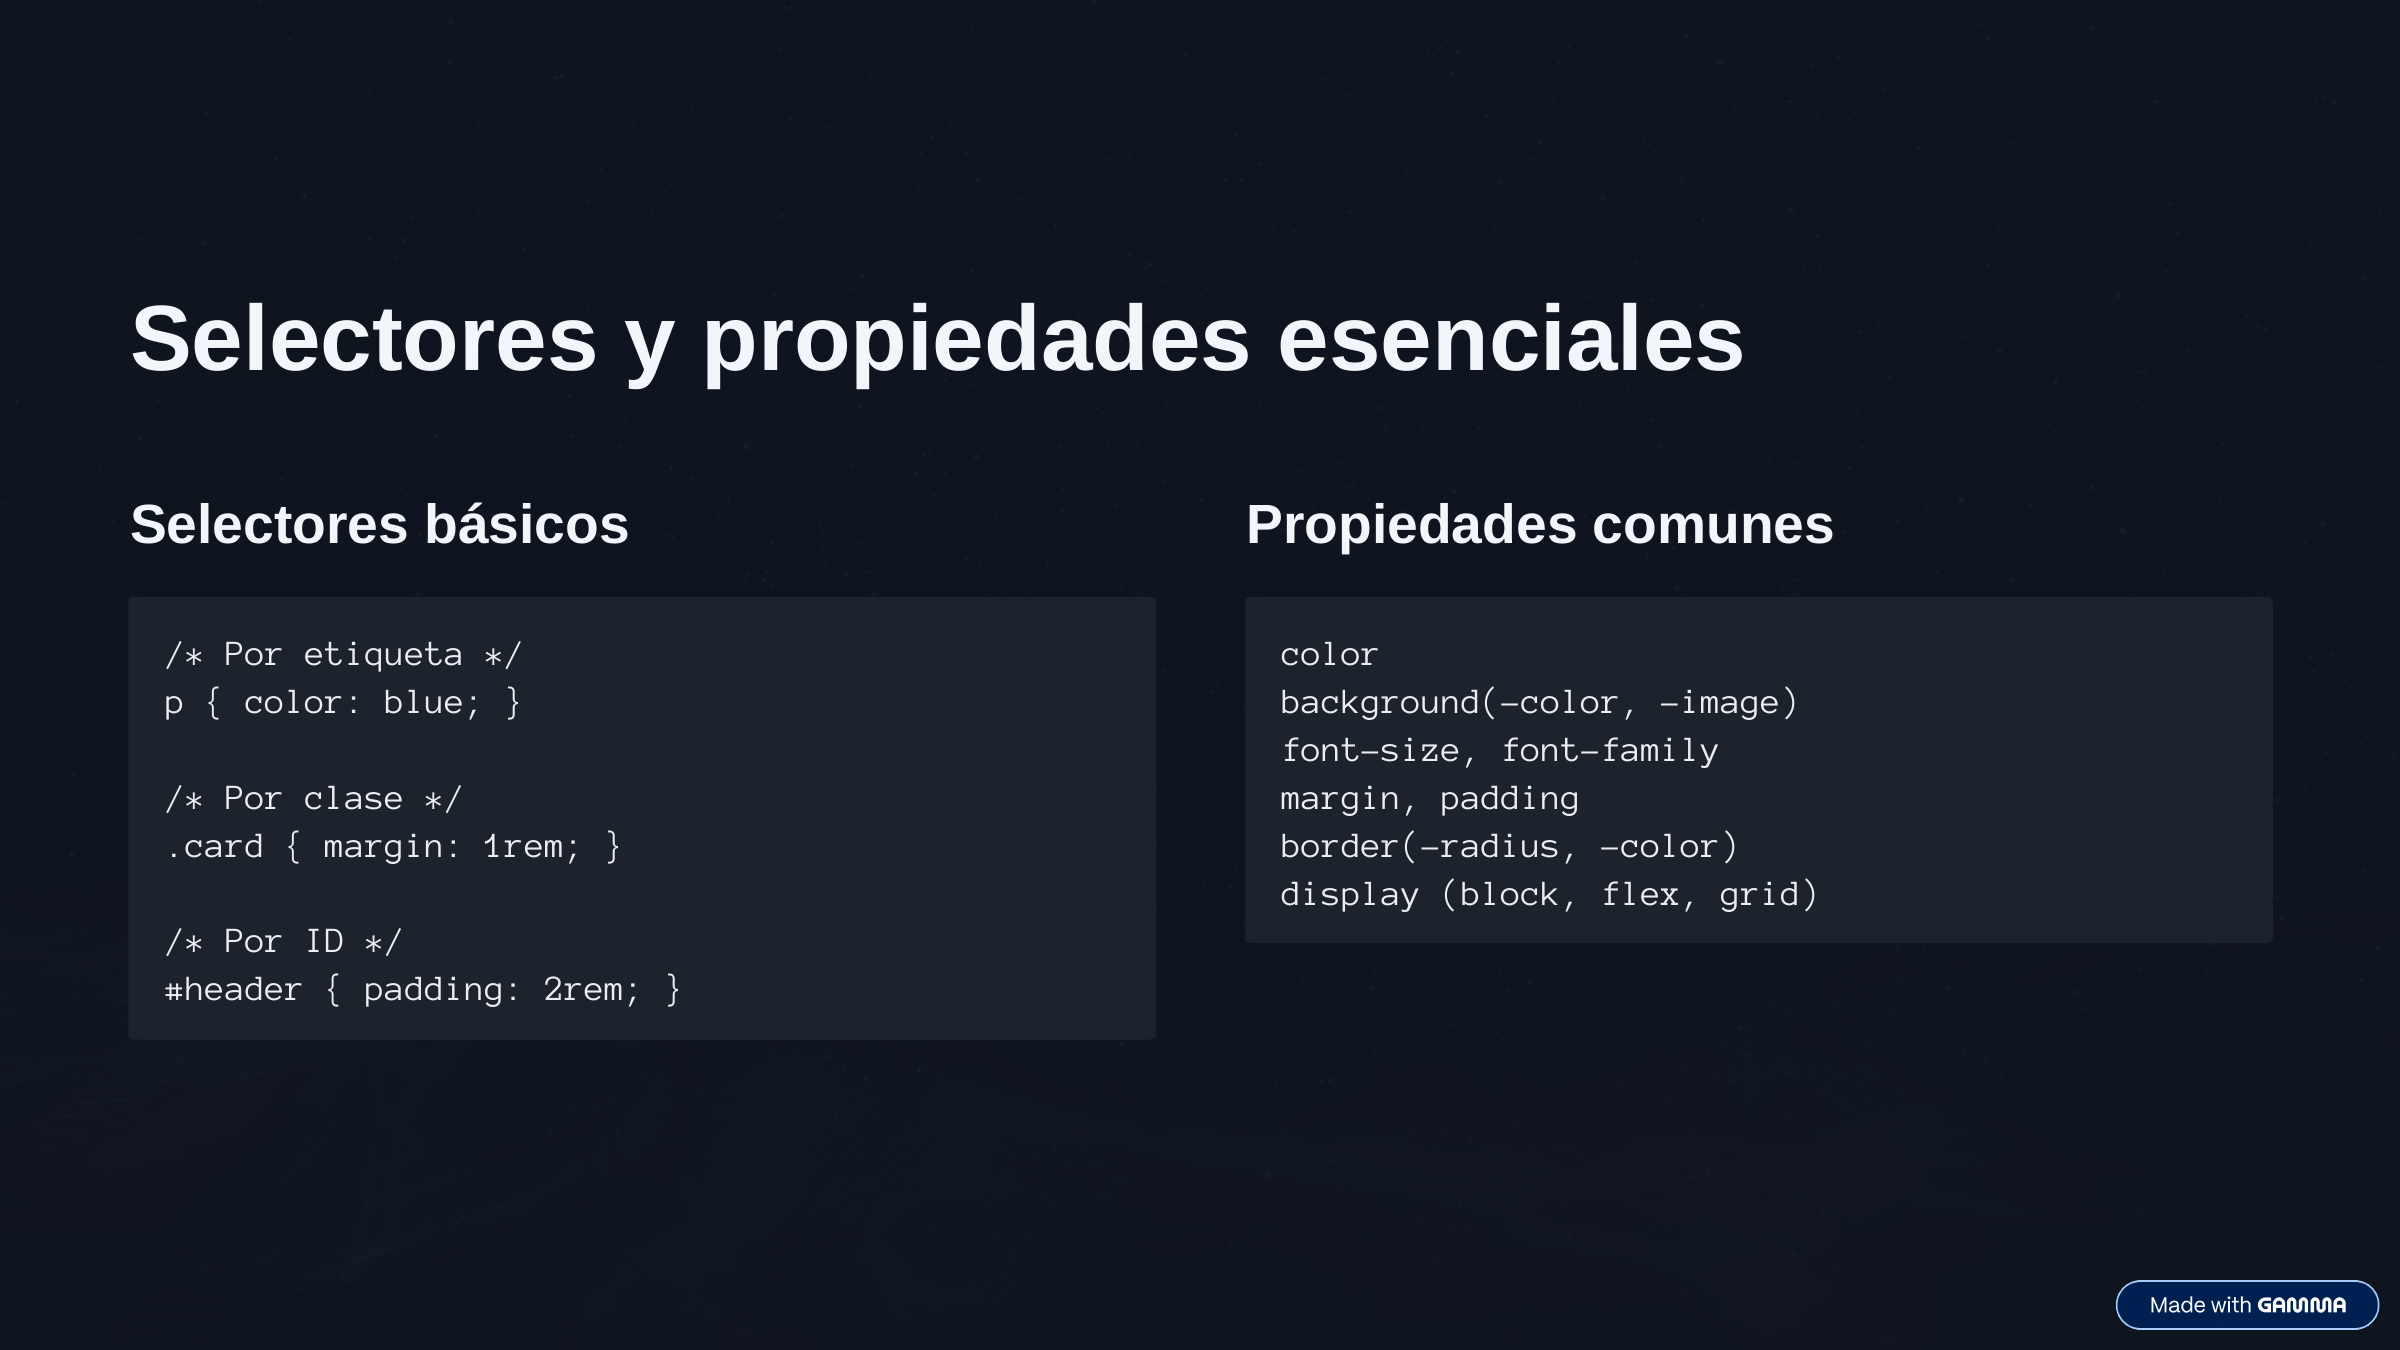

Selectores y propiedades esenciales
Selectores básicos
Propiedades comunes

/* Por etiqueta */
p { color: blue; }

/* Por clase */
.card { margin: 1rem; }

/* Por ID */
#header { padding: 2rem; }
color
background(-color, -image)
font-size, font-family
margin, padding
border(-radius, -color)
display (block, flex, grid)